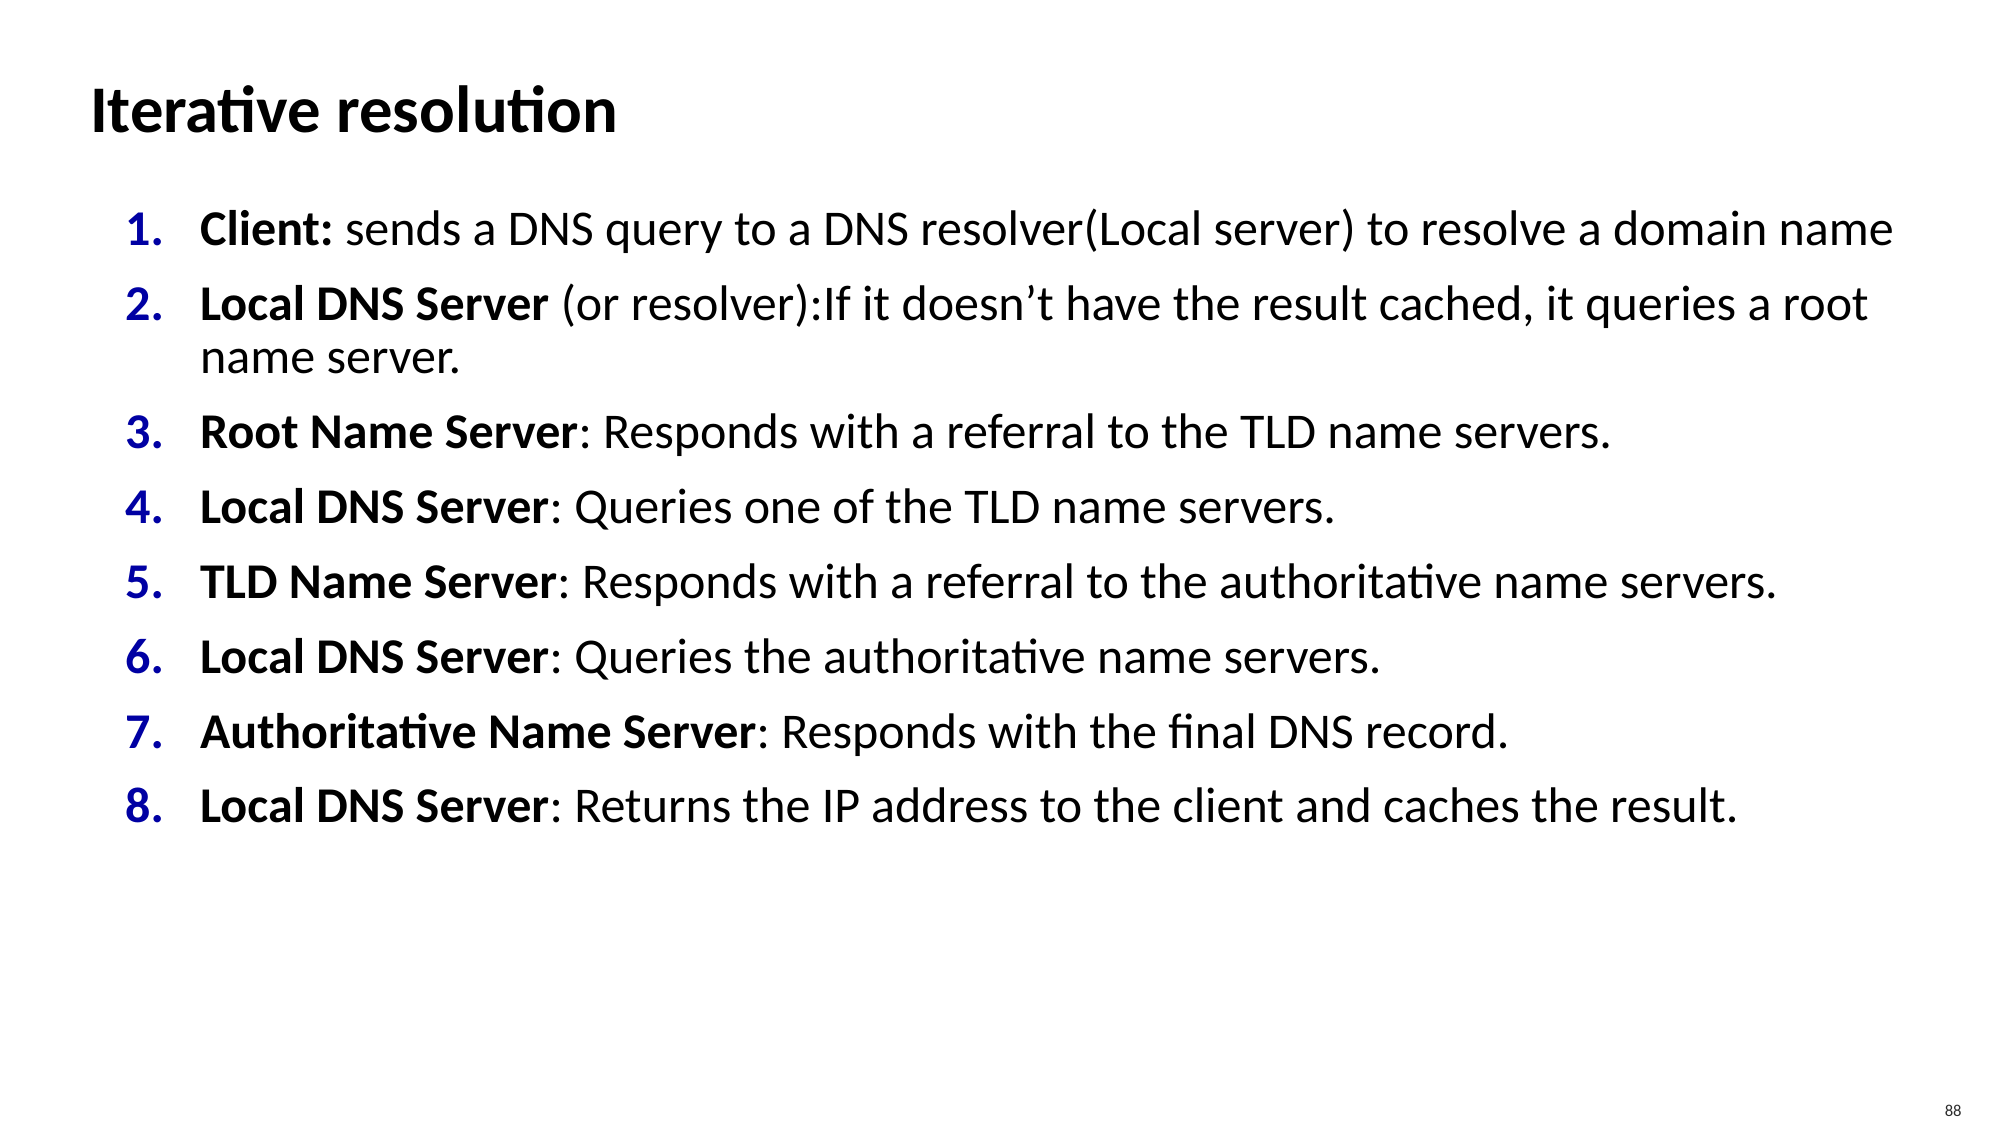

# Iterative resolution
Client: sends a DNS query to a DNS resolver(Local server) to resolve a domain name
Local DNS Server (or resolver):If it doesn’t have the result cached, it queries a root name server.
Root Name Server: Responds with a referral to the TLD name servers.
Local DNS Server: Queries one of the TLD name servers.
TLD Name Server: Responds with a referral to the authoritative name servers.
Local DNS Server: Queries the authoritative name servers.
Authoritative Name Server: Responds with the final DNS record.
Local DNS Server: Returns the IP address to the client and caches the result.

88